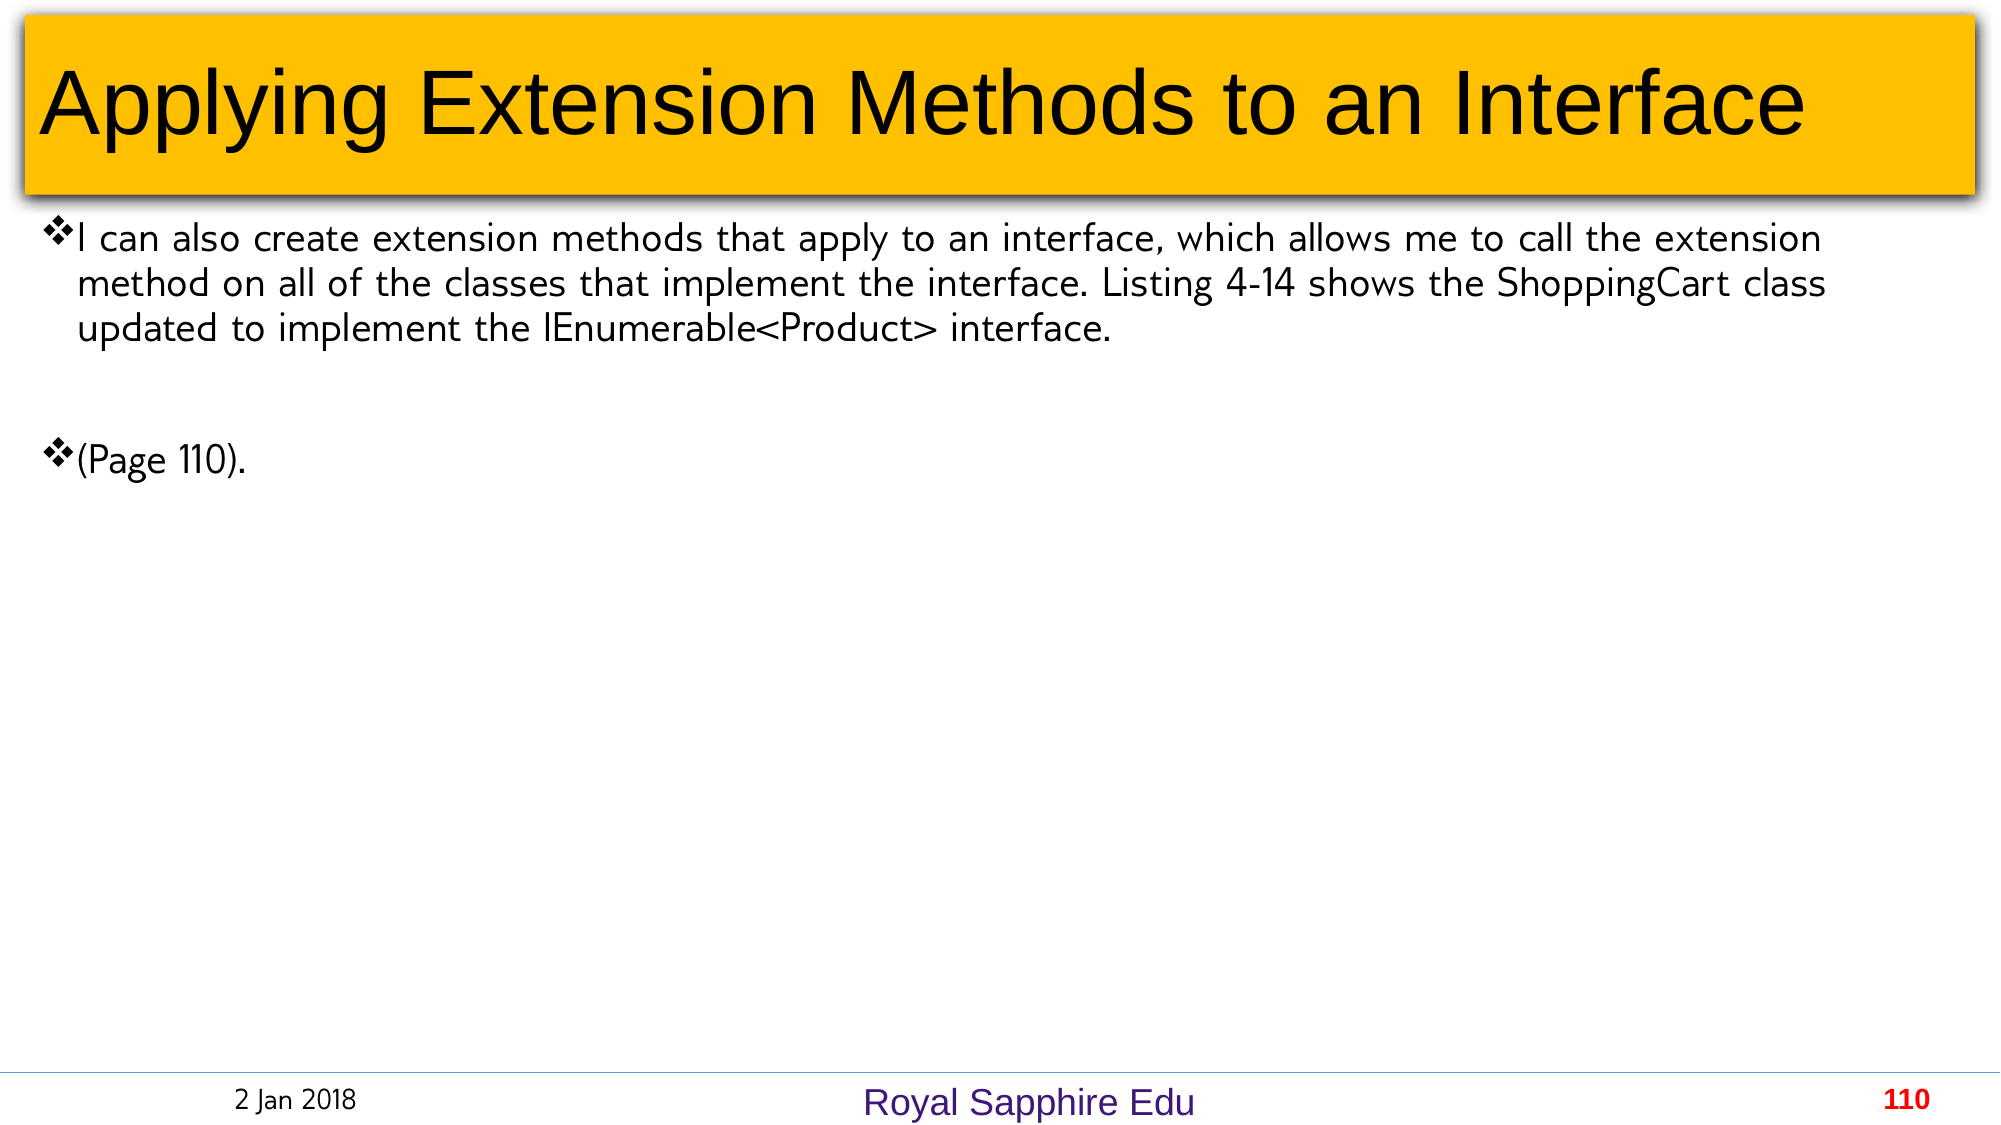

# Applying Extension Methods to an Interface
I can also create extension methods that apply to an interface, which allows me to call the extension method on all of the classes that implement the interface. Listing 4-14 shows the ShoppingCart class updated to implement the IEnumerable<Product> interface.

(Page 110).
2 Jan 2018
110